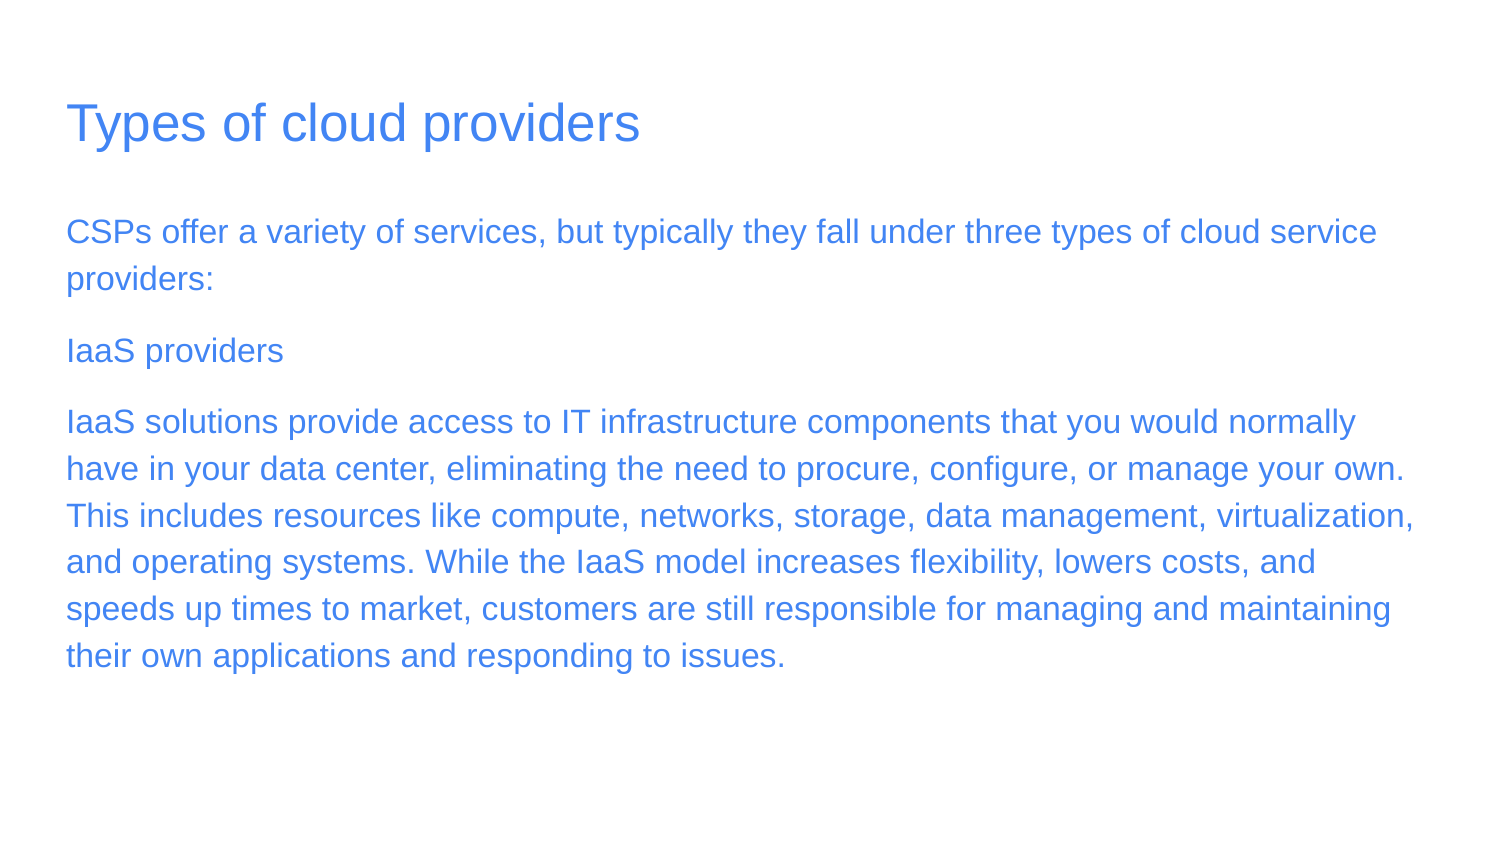

# Types of cloud providers

CSPs offer a variety of services, but typically they fall under three types of cloud service providers:
IaaS providers
IaaS solutions provide access to IT infrastructure components that you would normally have in your data center, eliminating the need to procure, configure, or manage your own. This includes resources like compute, networks, storage, data management, virtualization, and operating systems. While the IaaS model increases flexibility, lowers costs, and speeds up times to market, customers are still responsible for managing and maintaining their own applications and responding to issues.